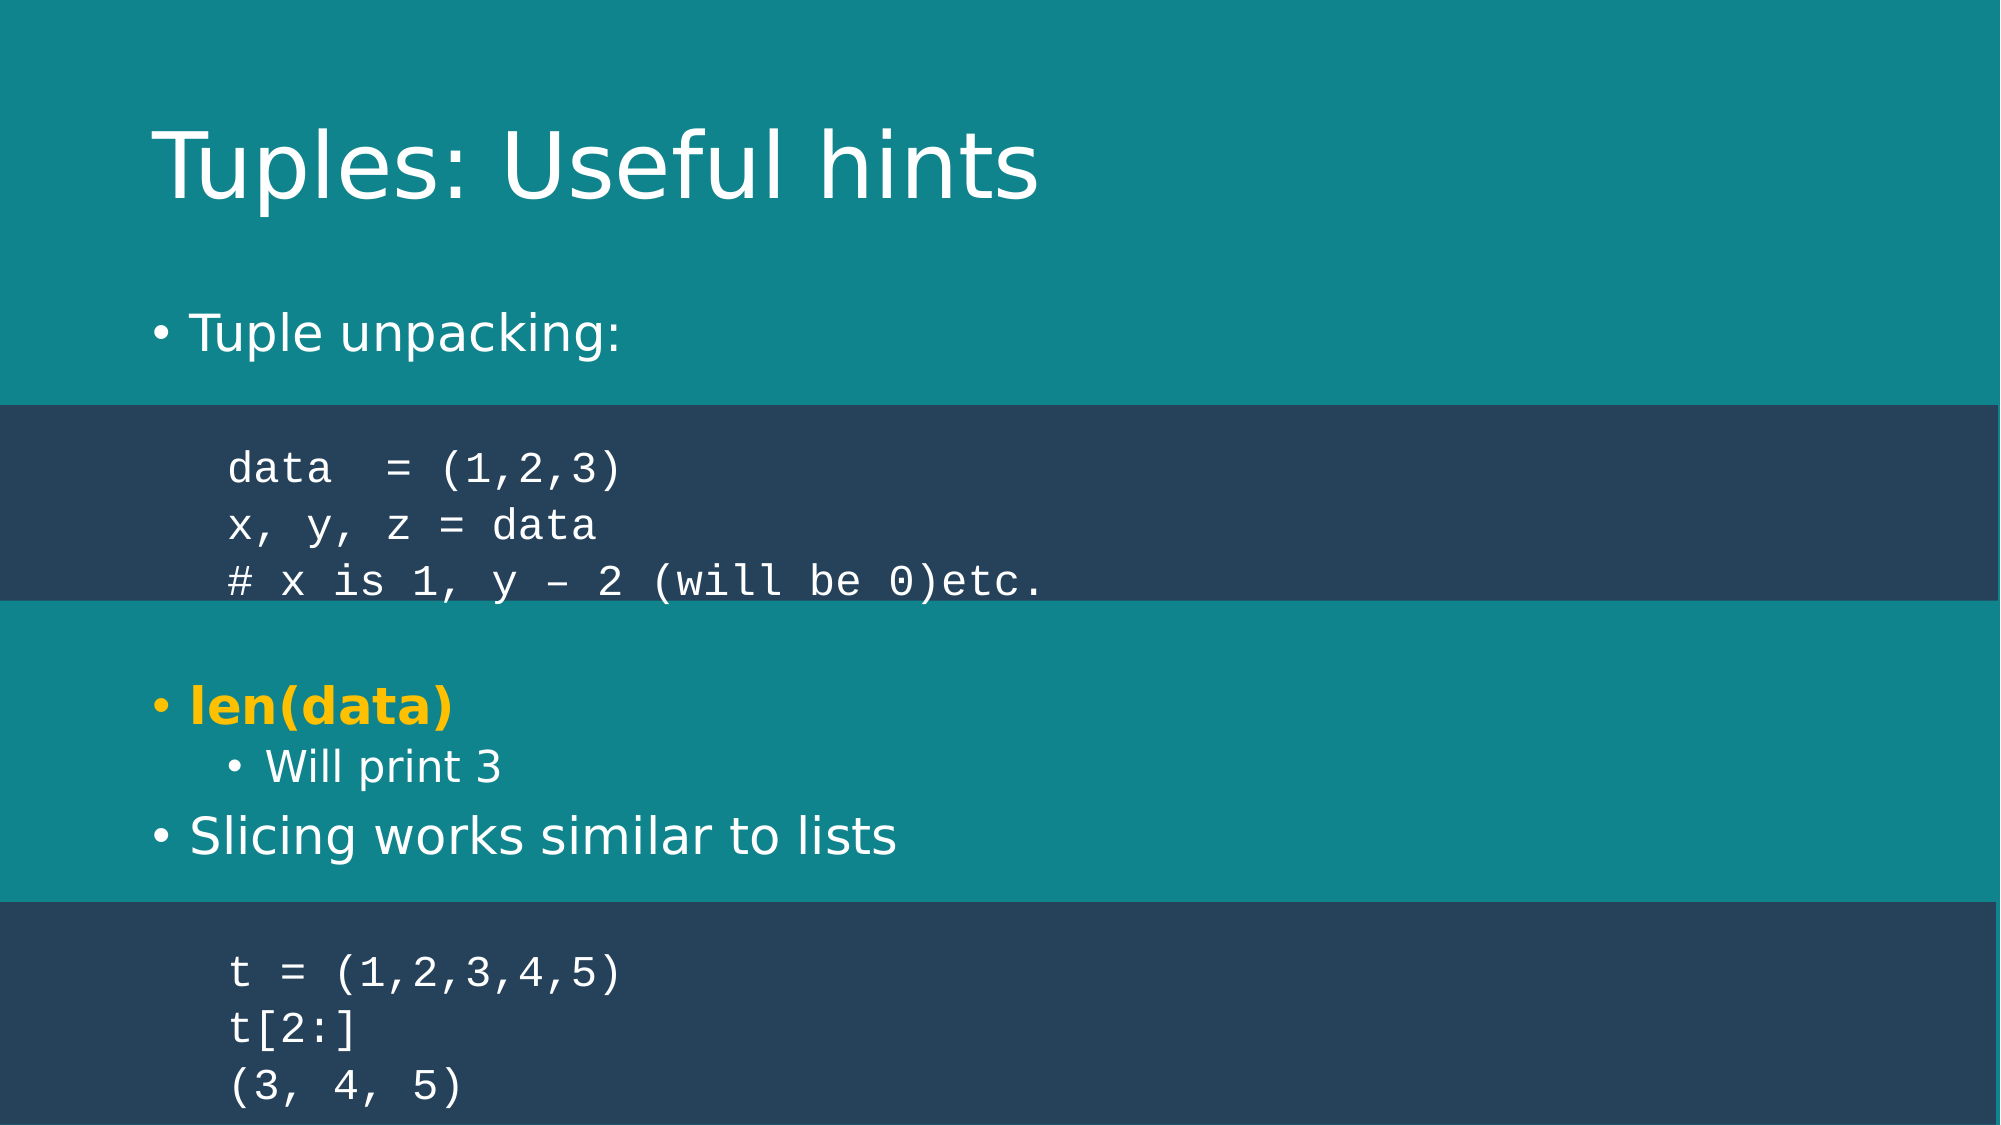

# Tuples: Useful hints
Tuple unpacking:

data  = (1,2,3)
x, y, z = data
# x is 1, y – 2 (will be 0)etc.

len(data)
Will print 3
Slicing works similar to lists

t = (1,2,3,4,5)
t[2:]
(3, 4, 5)